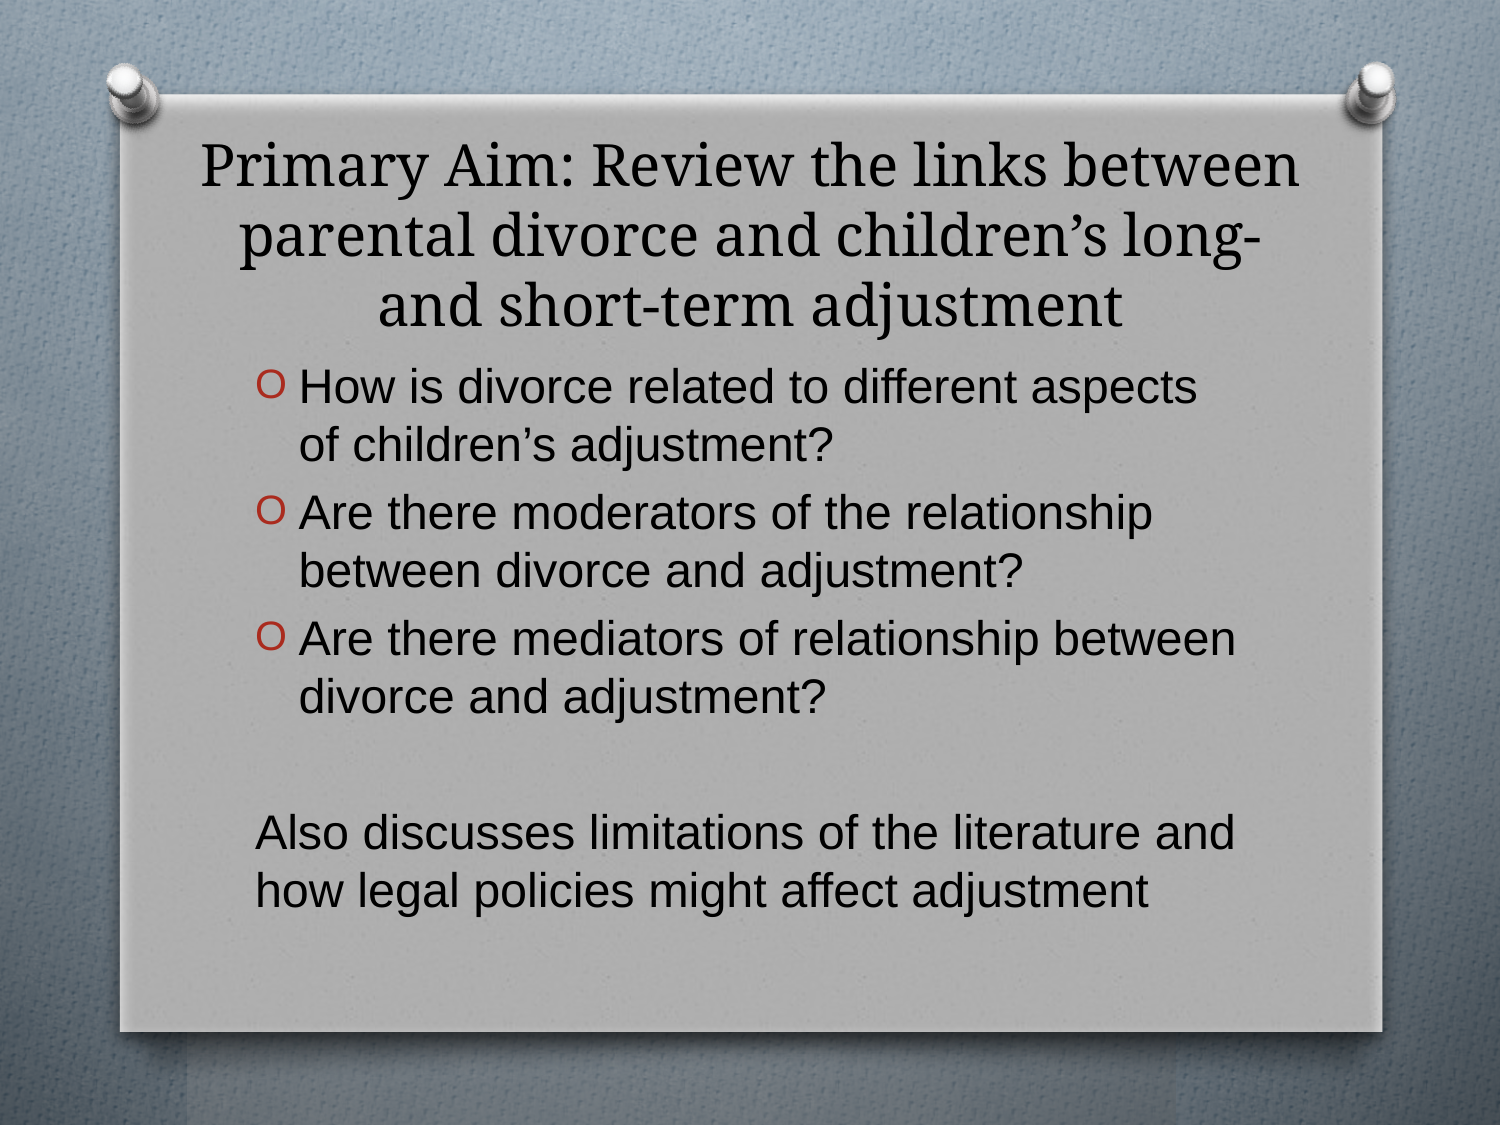

# Primary Aim: Review the links between parental divorce and children’s long- and short-term adjustment
How is divorce related to different aspects of children’s adjustment?
Are there moderators of the relationship between divorce and adjustment?
Are there mediators of relationship between divorce and adjustment?

Also discusses limitations of the literature and how legal policies might affect adjustment